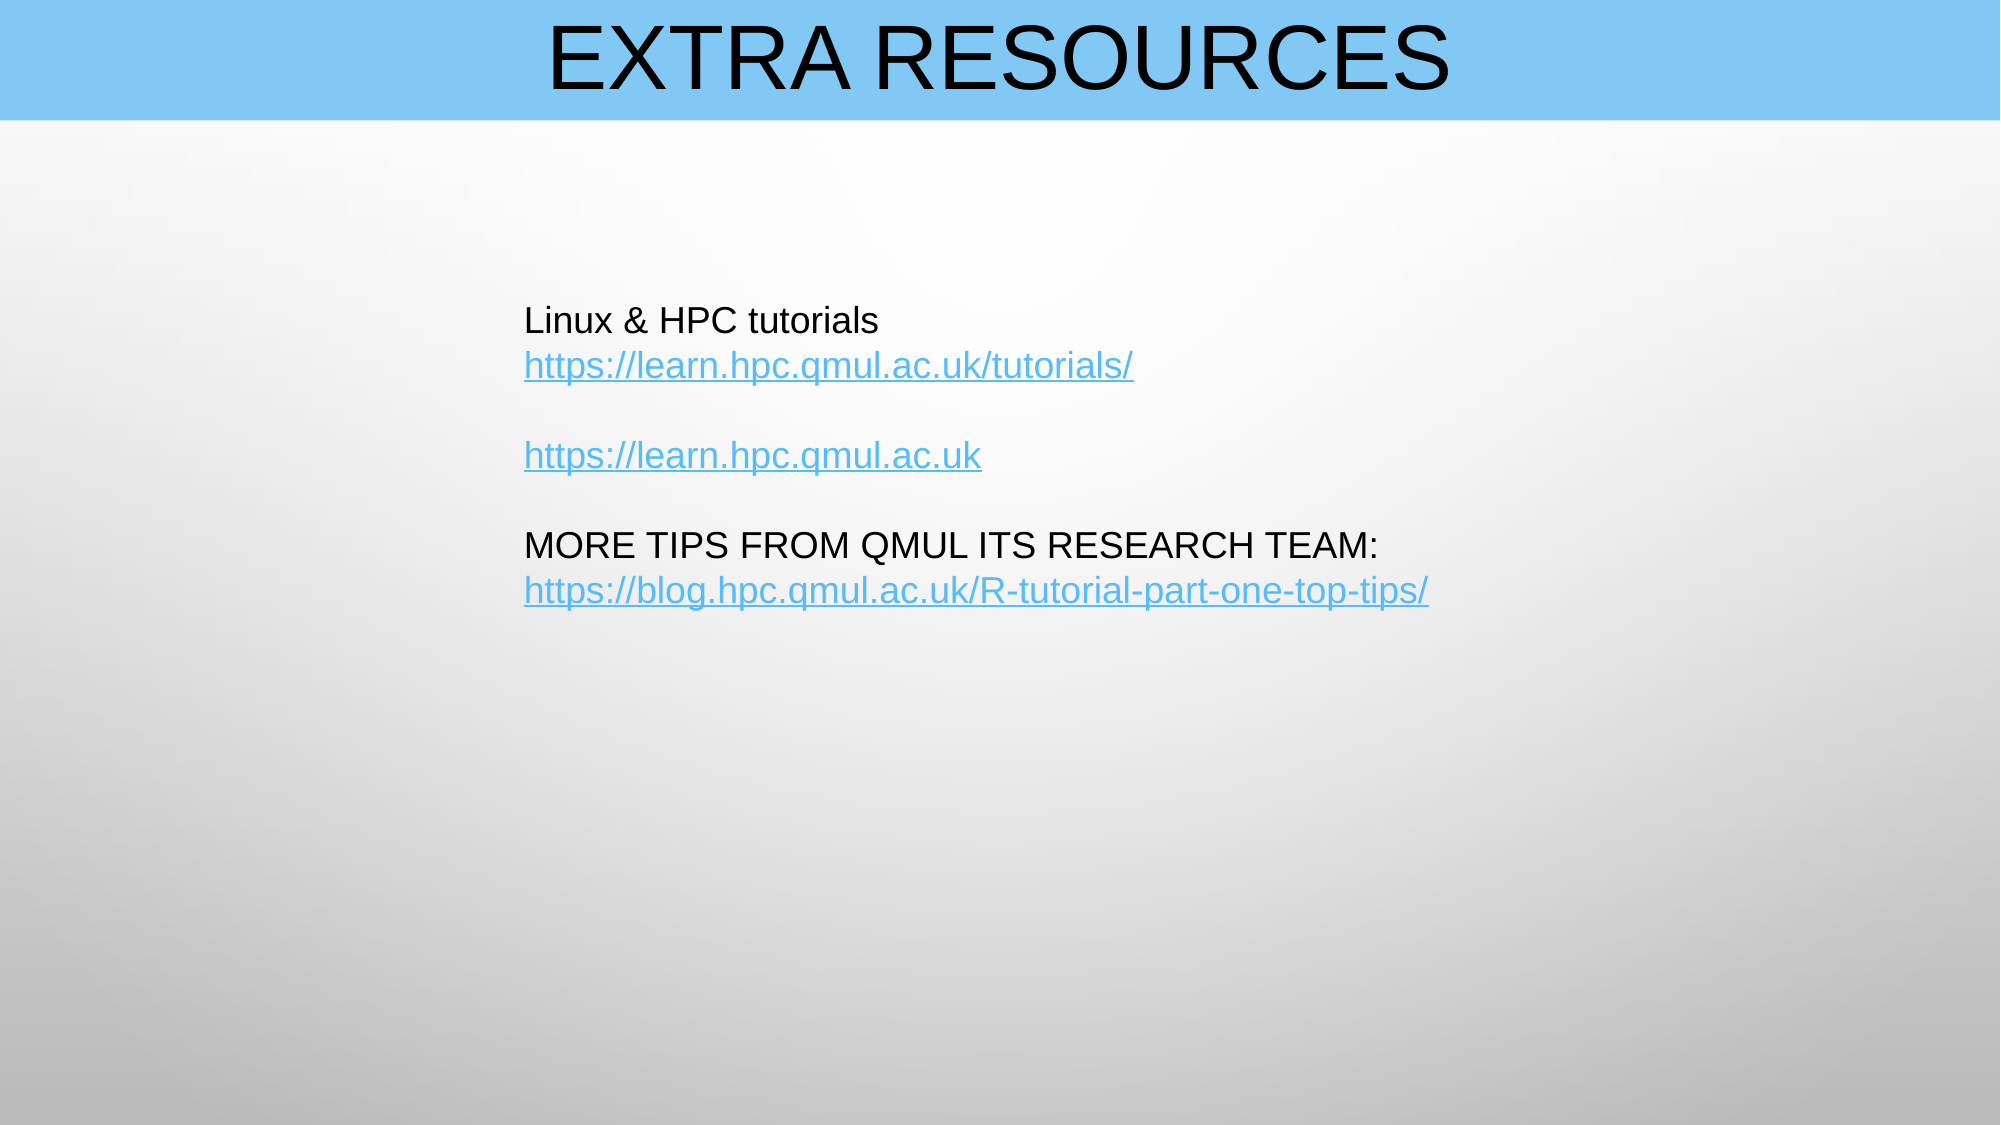

EXTRA RESOURCES
Linux & HPC tutorials
https://learn.hpc.qmul.ac.uk/tutorials/

https://learn.hpc.qmul.ac.uk

MORE TIPS FROM QMUL ITS RESEARCH TEAM:
https://blog.hpc.qmul.ac.uk/R-tutorial-part-one-top-tips/